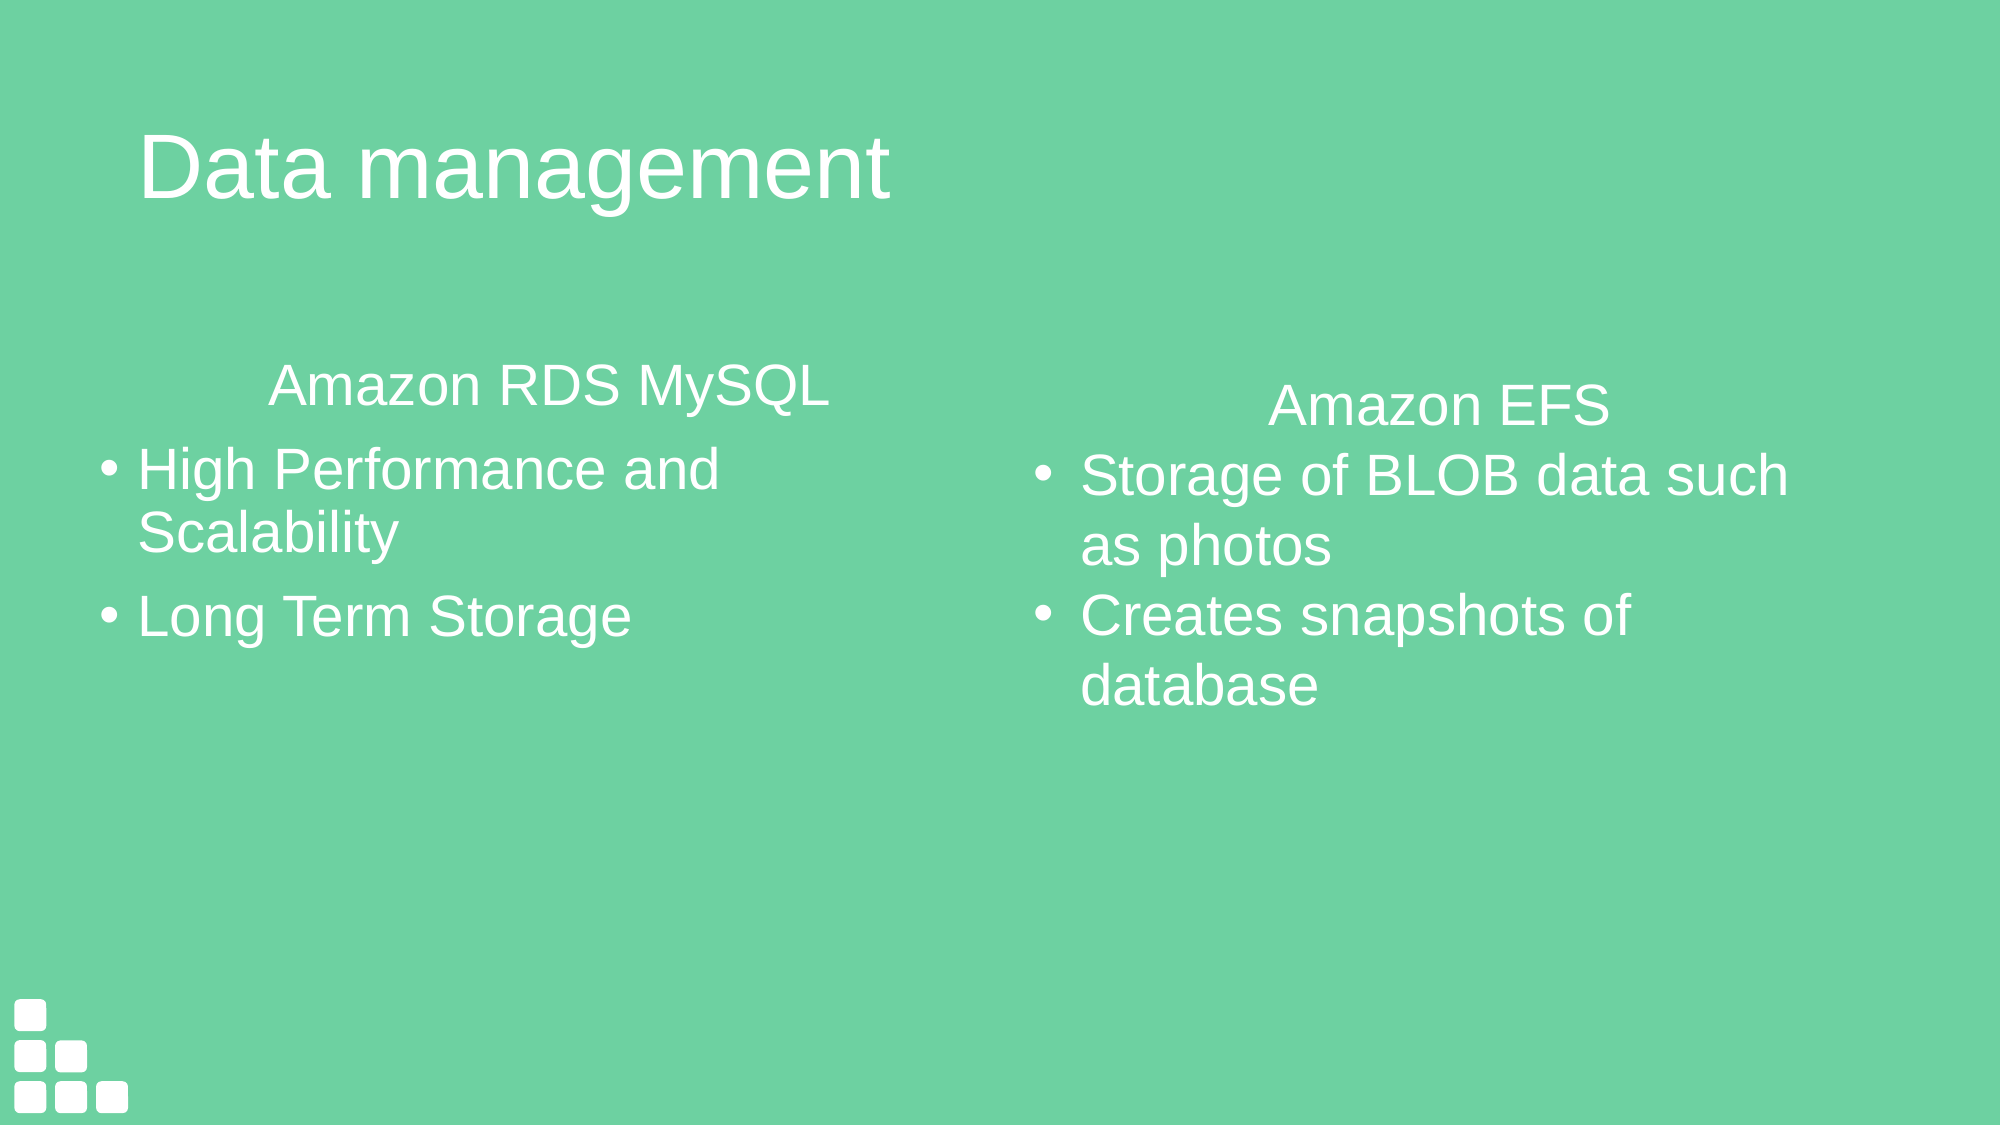

# Data management
Amazon RDS MySQL
High Performance and Scalability
Long Term Storage

Amazon EFS
Storage of BLOB data such as photos
Creates snapshots of database